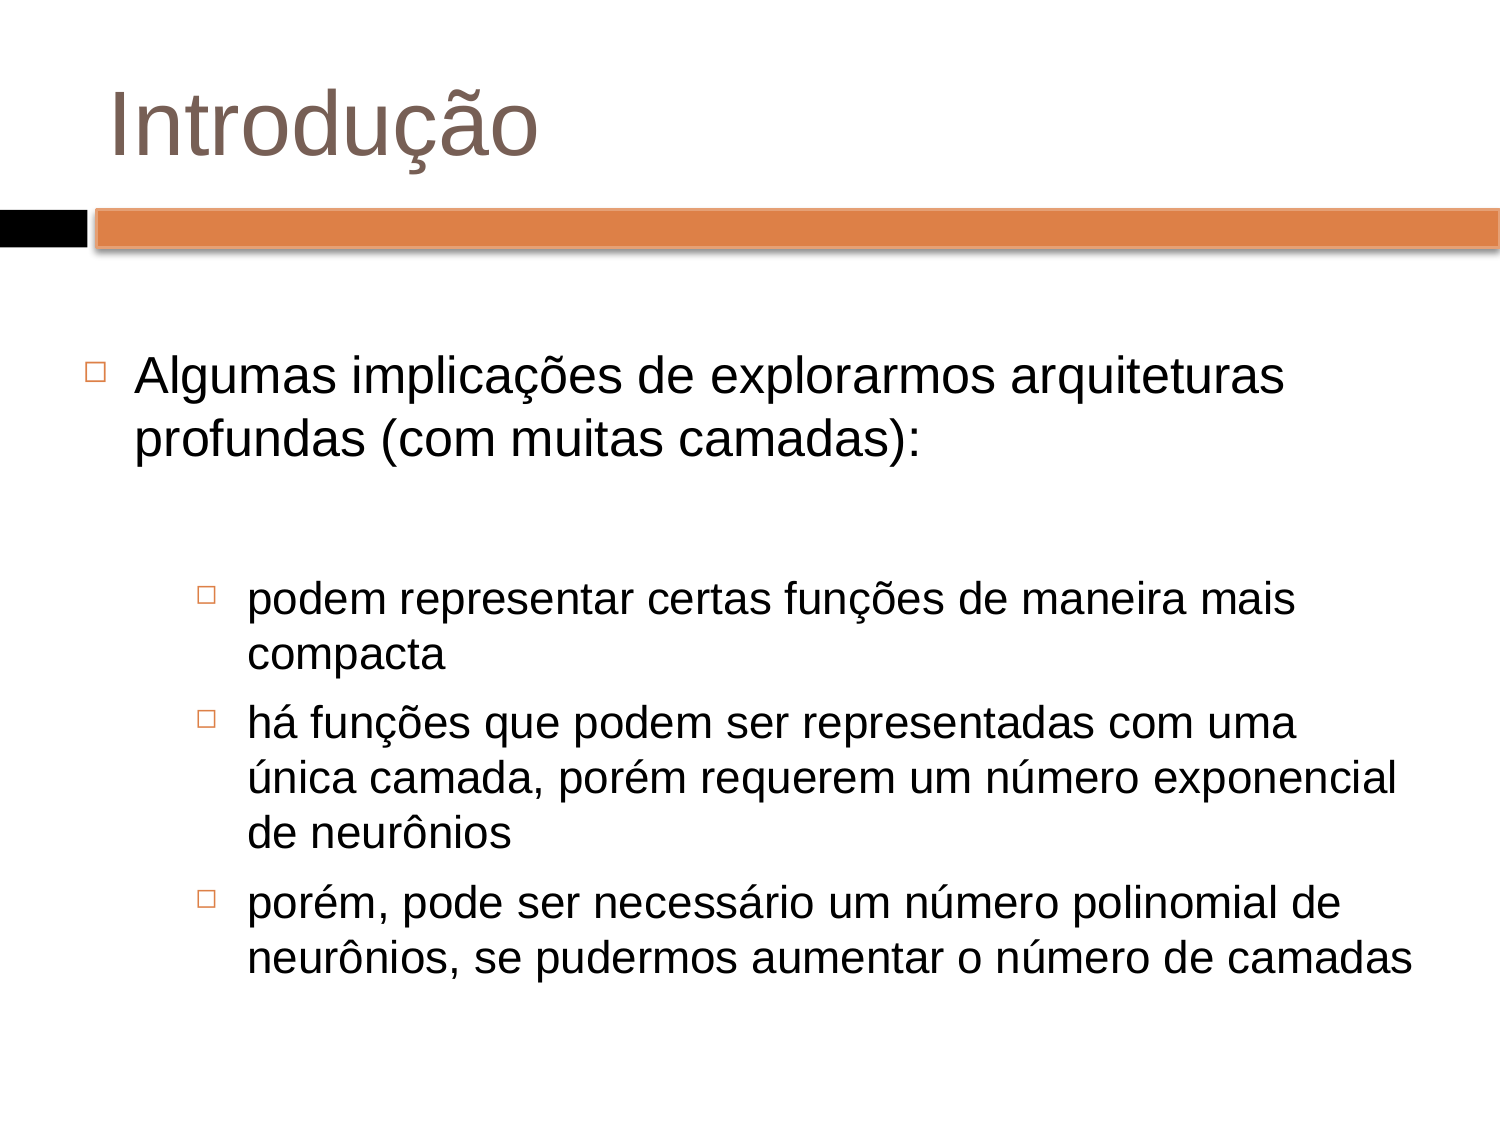

# Introdução

Algumas implicações de explorarmos arquiteturas profundas (com muitas camadas):

podem representar certas funções de maneira mais compacta
há funções que podem ser representadas com uma única camada, porém requerem um número exponencial de neurônios
porém, pode ser necessário um número polinomial de neurônios, se pudermos aumentar o número de camadas

[Larrochelle, et. al. 2009] Exploring Strategies for Training Deep Neural Networks
9